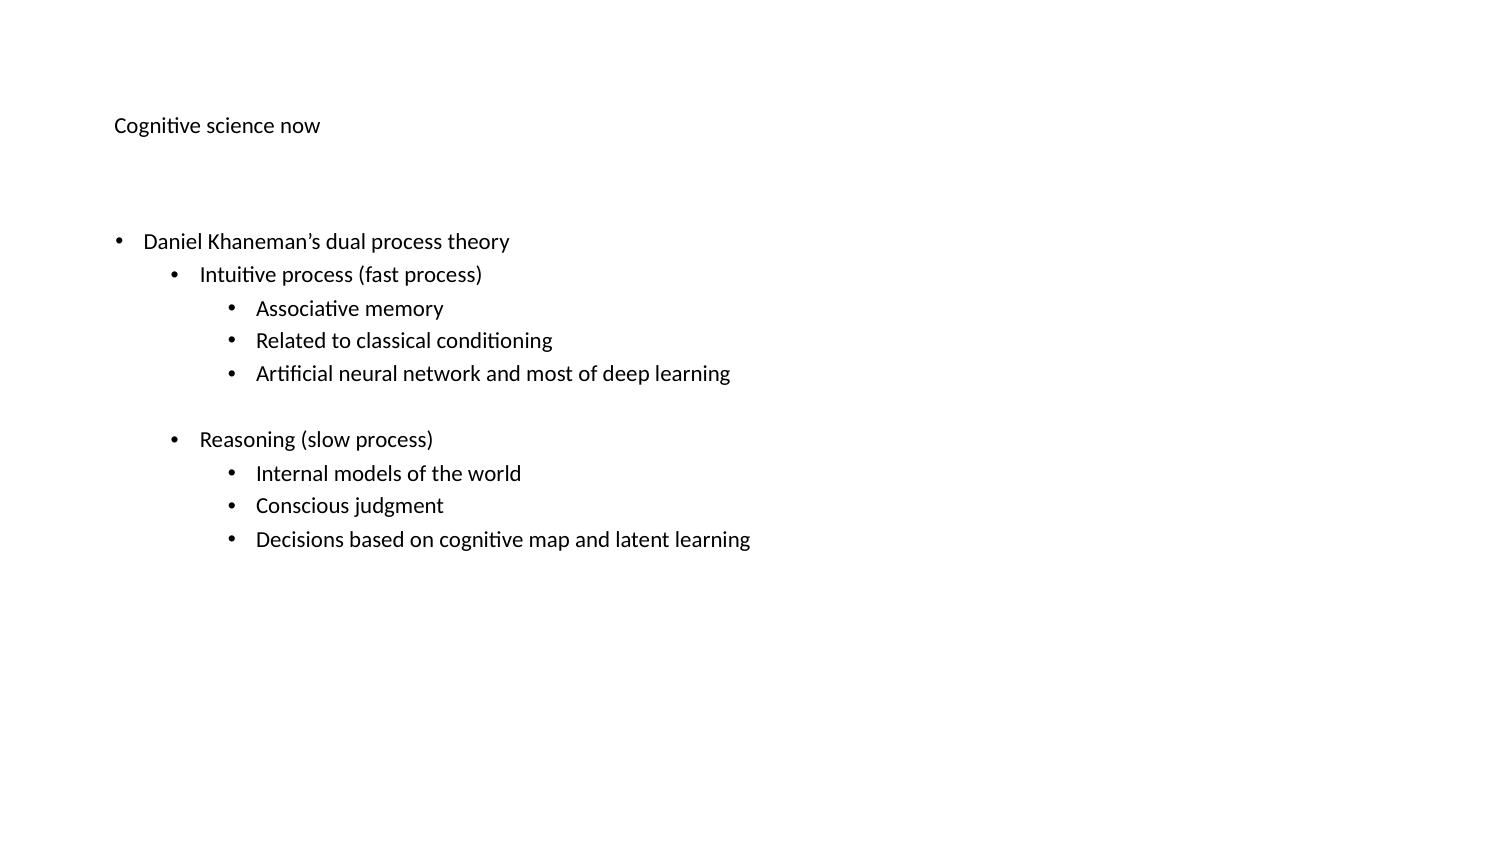

# Cognitive science now
Daniel Khaneman’s dual process theory
Intuitive process (fast process)
Associative memory
Related to classical conditioning
Artificial neural network and most of deep learning

Reasoning (slow process)
Internal models of the world
Conscious judgment
Decisions based on cognitive map and latent learning